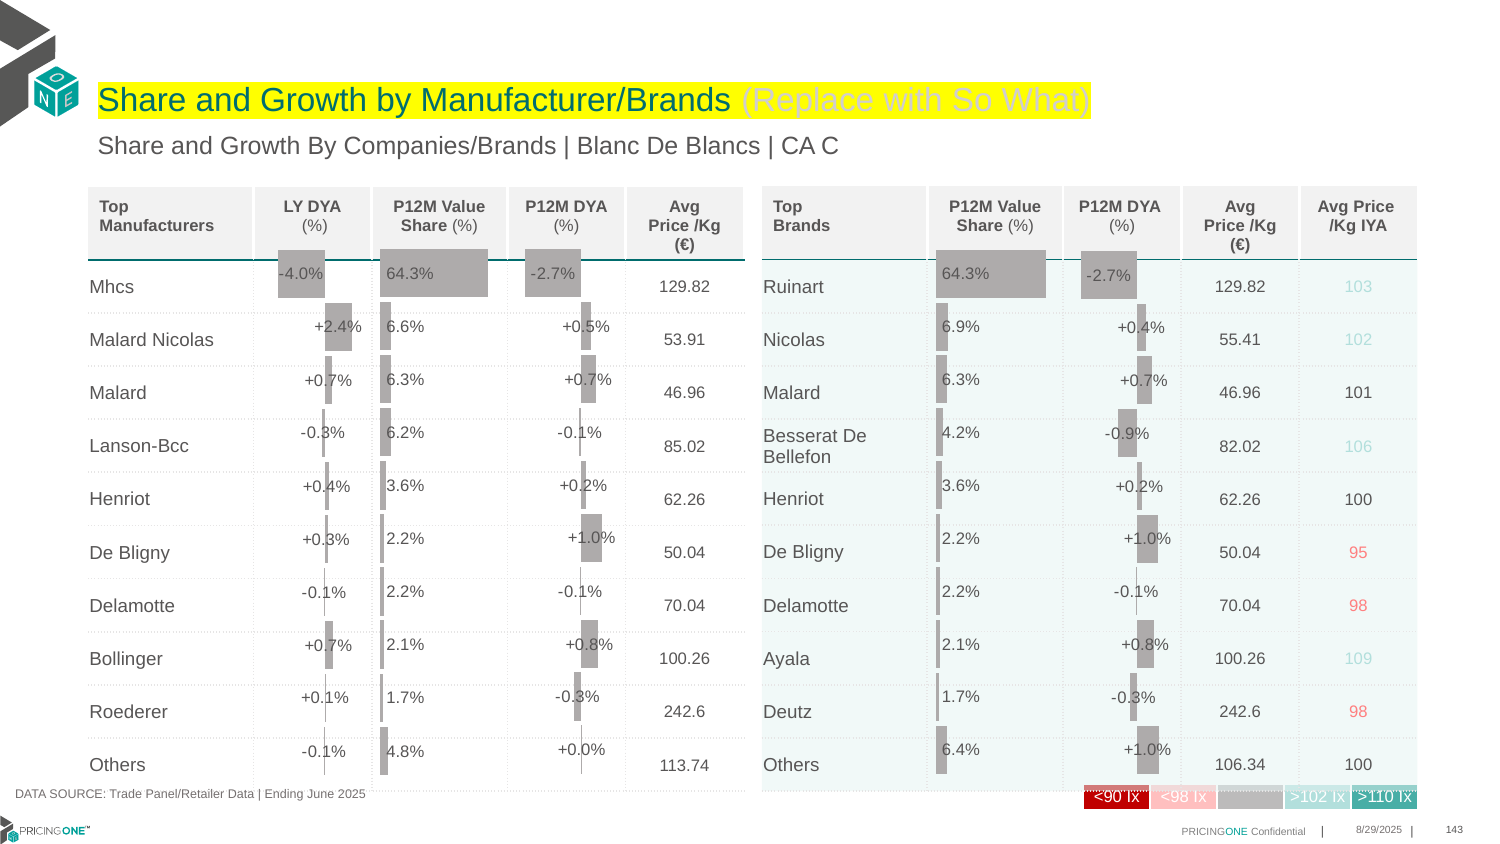

# Share and Growth by Manufacturer/Brands (Replace with So What)

Share and Growth By Companies/Brands | Blanc De Blancs | CA C
| Top Brands | P12M Value Share (%) | P12M DYA (%) | Avg Price /Kg (€) | Avg Price /Kg IYA |
| --- | --- | --- | --- | --- |
| Ruinart |  |  | 129.82 | 103 |
| Nicolas |  |  | 55.41 | 102 |
| Malard |  |  | 46.96 | 101 |
| Besserat De Bellefon |  |  | 82.02 | 106 |
| Henriot |  |  | 62.26 | 100 |
| De Bligny |  |  | 50.04 | 95 |
| Delamotte |  |  | 70.04 | 98 |
| Ayala |  |  | 100.26 | 109 |
| Deutz |  |  | 242.6 | 98 |
| Others |  |  | 106.34 | 100 |
| Top Manufacturers | LY DYA (%) | P12M Value Share (%) | P12M DYA (%) | Avg Price /Kg (€) |
| --- | --- | --- | --- | --- |
| Mhcs |  |  |  | 129.82 |
| Malard Nicolas |  |  |  | 53.91 |
| Malard |  |  |  | 46.96 |
| Lanson-Bcc |  |  |  | 85.02 |
| Henriot |  |  |  | 62.26 |
| De Bligny |  |  |  | 50.04 |
| Delamotte |  |  |  | 70.04 |
| Bollinger |  |  |  | 100.26 |
| Roederer |  |  |  | 242.6 |
| Others |  |  |  | 113.74 |

### Chart

| Category | Share DYA P12M |
|---|---|
|  | -0.02729125498031504 |

### Chart

| Category | Value Share P12M |
|---|---|
|  | 0.6432815474419881 |

### Chart

| Category | Share DYA LY |
|---|---|
|  | -0.03999579528292985 |

### Chart

| Category | Value Share |
|---|---|
|  | 0.6432815474419881 |

### Chart

| Category | Share DYA |
|---|---|
|  | -0.02729125498031504 |
DATA SOURCE: Trade Panel/Retailer Data | Ending June 2025
| <90 Ix | <98 Ix |  | >102 Ix | >110 Ix |
| --- | --- | --- | --- | --- |

8/29/2025
143